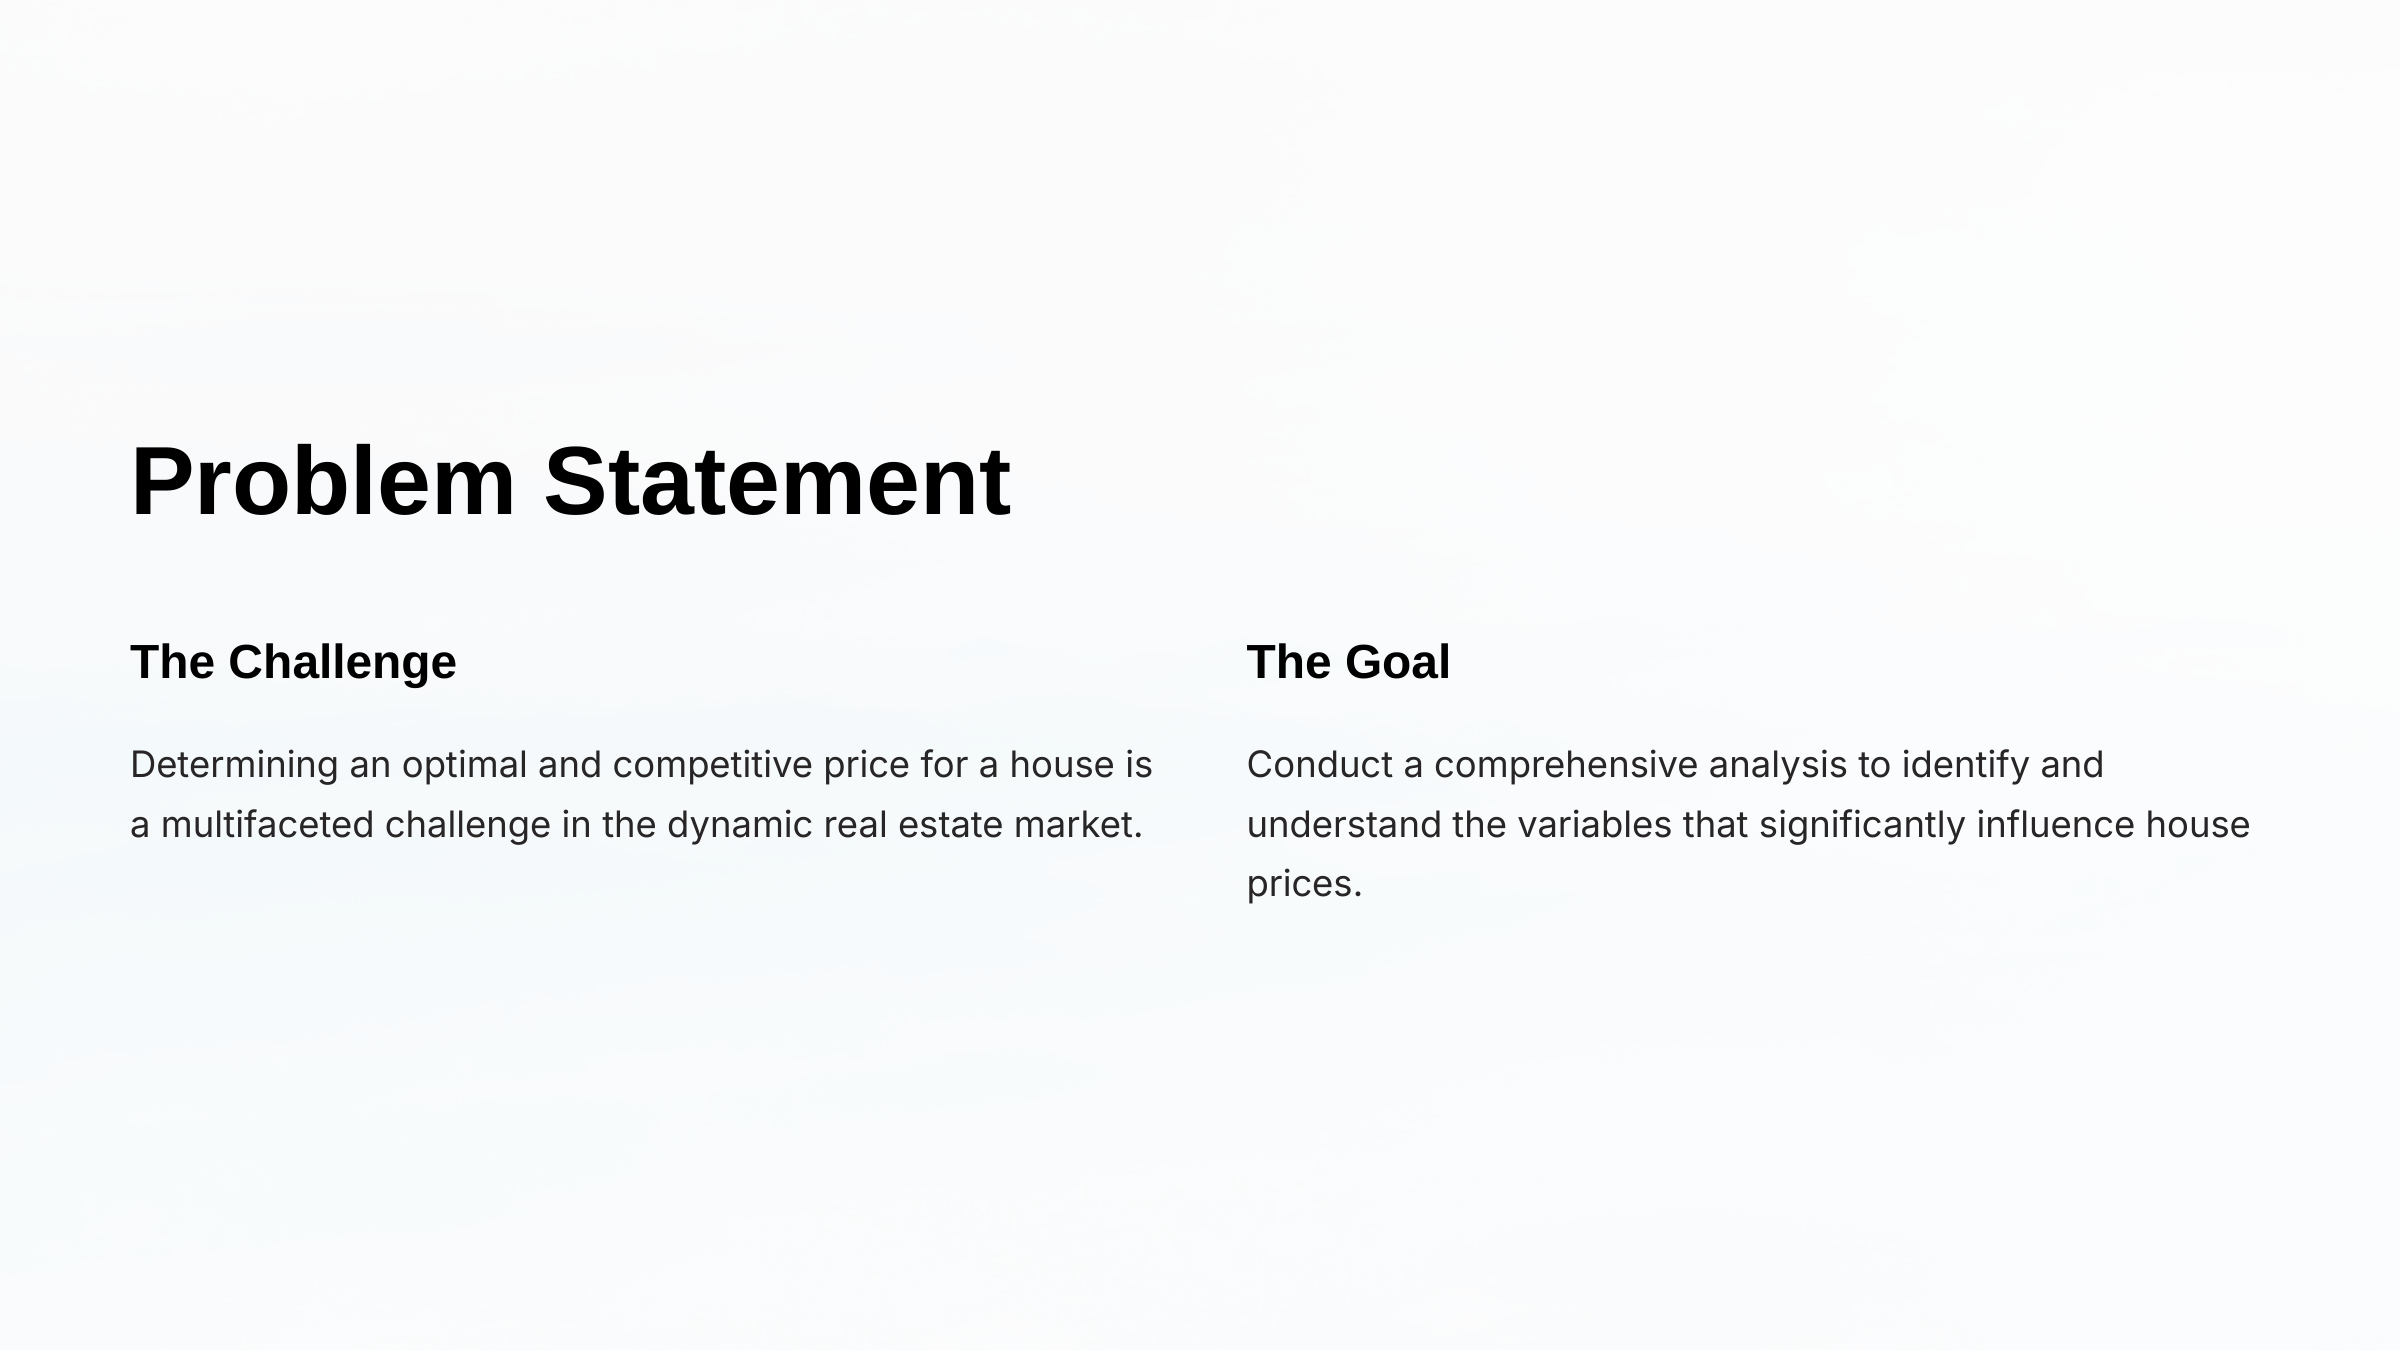

Problem Statement
The Challenge
The Goal
Determining an optimal and competitive price for a house is a multifaceted challenge in the dynamic real estate market.
Conduct a comprehensive analysis to identify and understand the variables that significantly influence house prices.